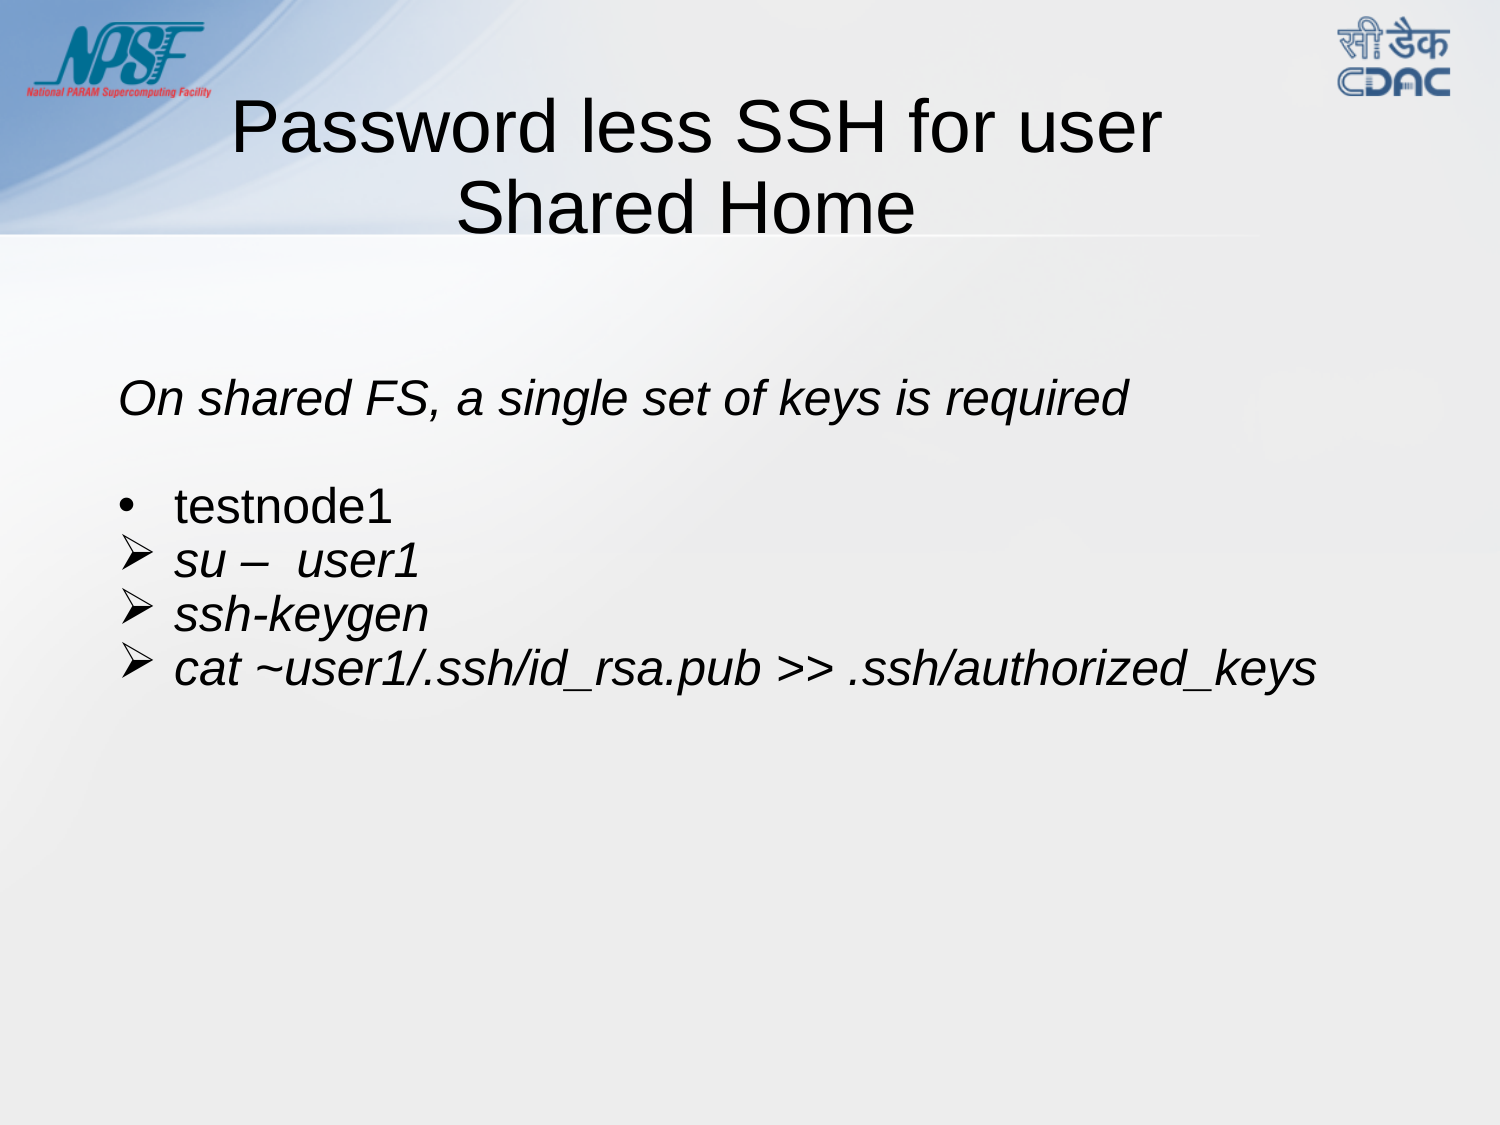

Password less SSH for user
Shared Home
On shared FS, a single set of keys is required

testnode1
su –  user1
ssh-keygen
cat ~user1/.ssh/id_rsa.pub >> .ssh/authorized_keys